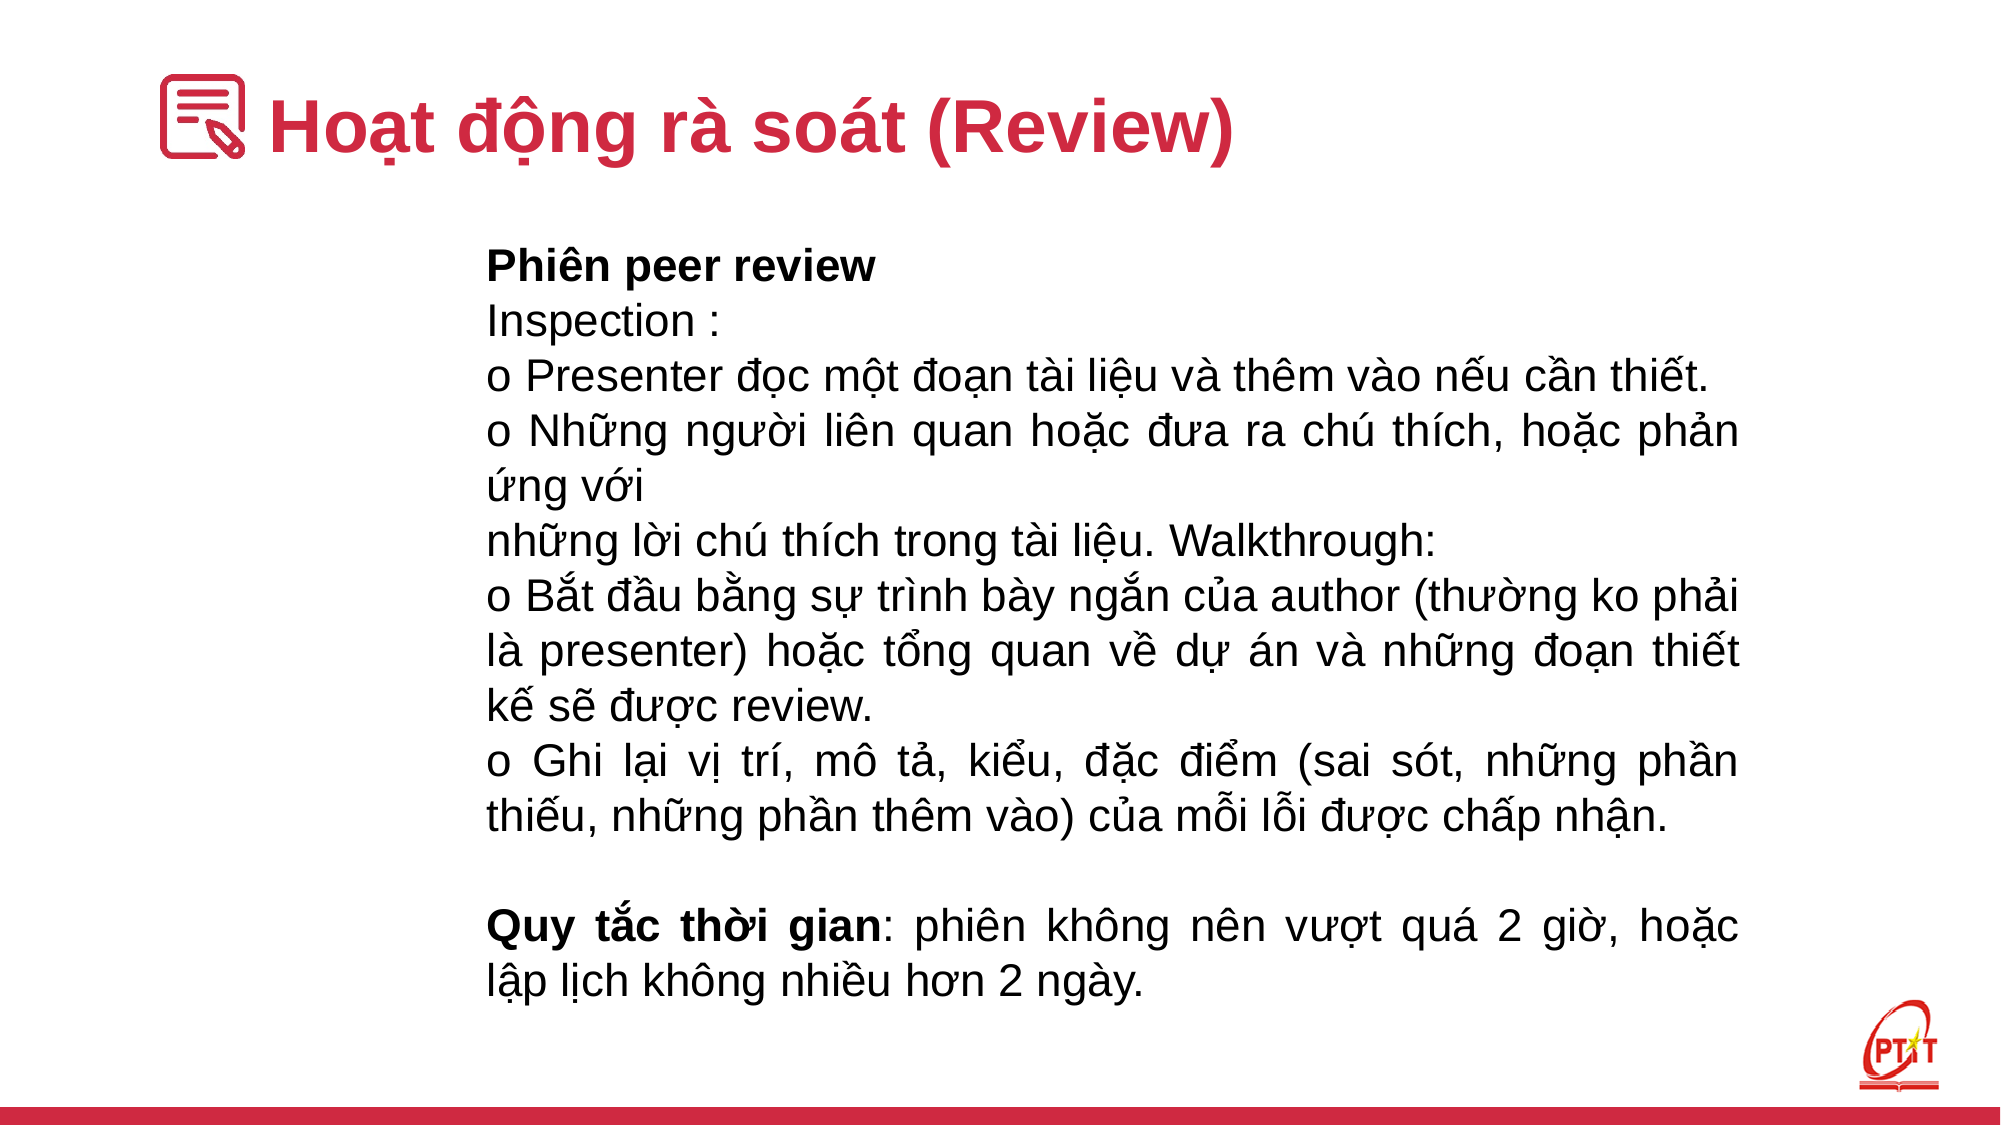

# Hoạt động rà soát (Review)
Phiên peer review
Inspection :
o Presenter đọc một đoạn tài liệu và thêm vào nếu cần thiết.
o Những người liên quan hoặc đưa ra chú thích, hoặc phản ứng với
những lời chú thích trong tài liệu. Walkthrough:
o Bắt đầu bằng sự trình bày ngắn của author (thường ko phải là presenter) hoặc tổng quan về dự án và những đoạn thiết kế sẽ được review.
o Ghi lại vị trí, mô tả, kiểu, đặc điểm (sai sót, những phần thiếu, những phần thêm vào) của mỗi lỗi được chấp nhận.

Quy tắc thời gian: phiên không nên vượt quá 2 giờ, hoặc lập lịch không nhiều hơn 2 ngày.